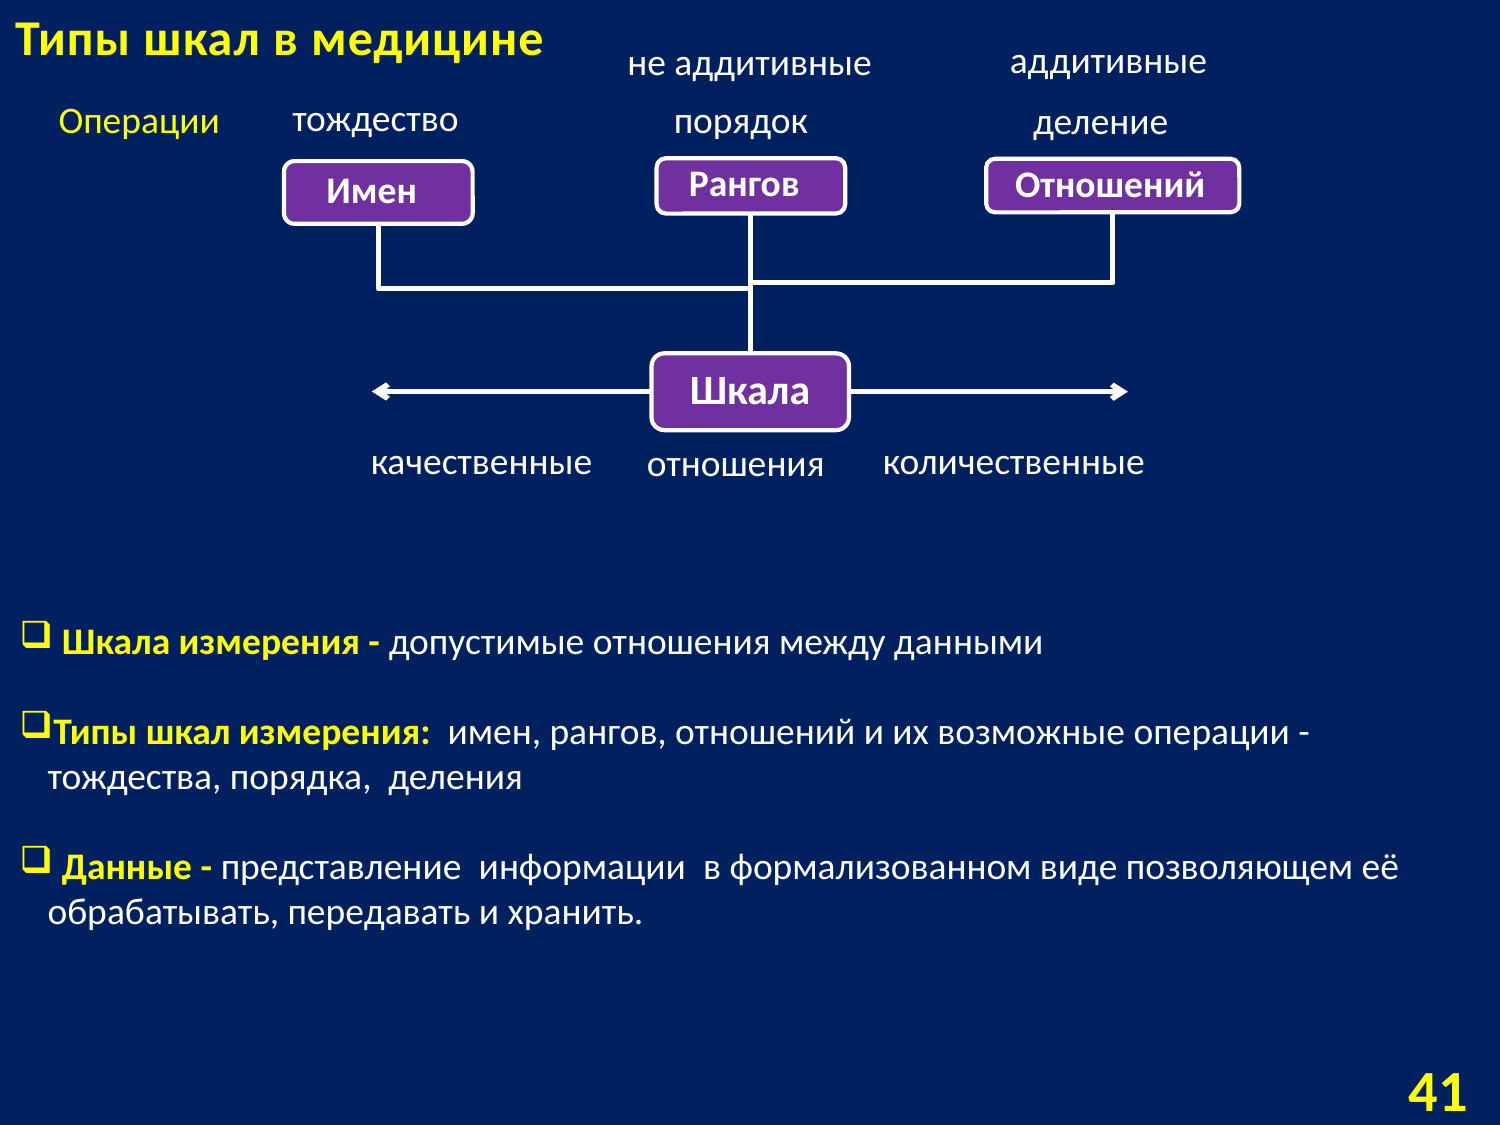

Типы шкал в медицине
аддитивные
не аддитивные
тождество
Операции
порядок
деление

Рангов

Отношений

Имен

Шкала
количественные
качественные
отношения
 Шкала измерения - допустимые отношения между данными
Типы шкал измерения:  имен, рангов, отношений и их возможные операции - тождества, порядка,  деления
 Данные - представление  информации  в формализованном виде позволяющем её  обрабатывать, передавать и хранить.

41